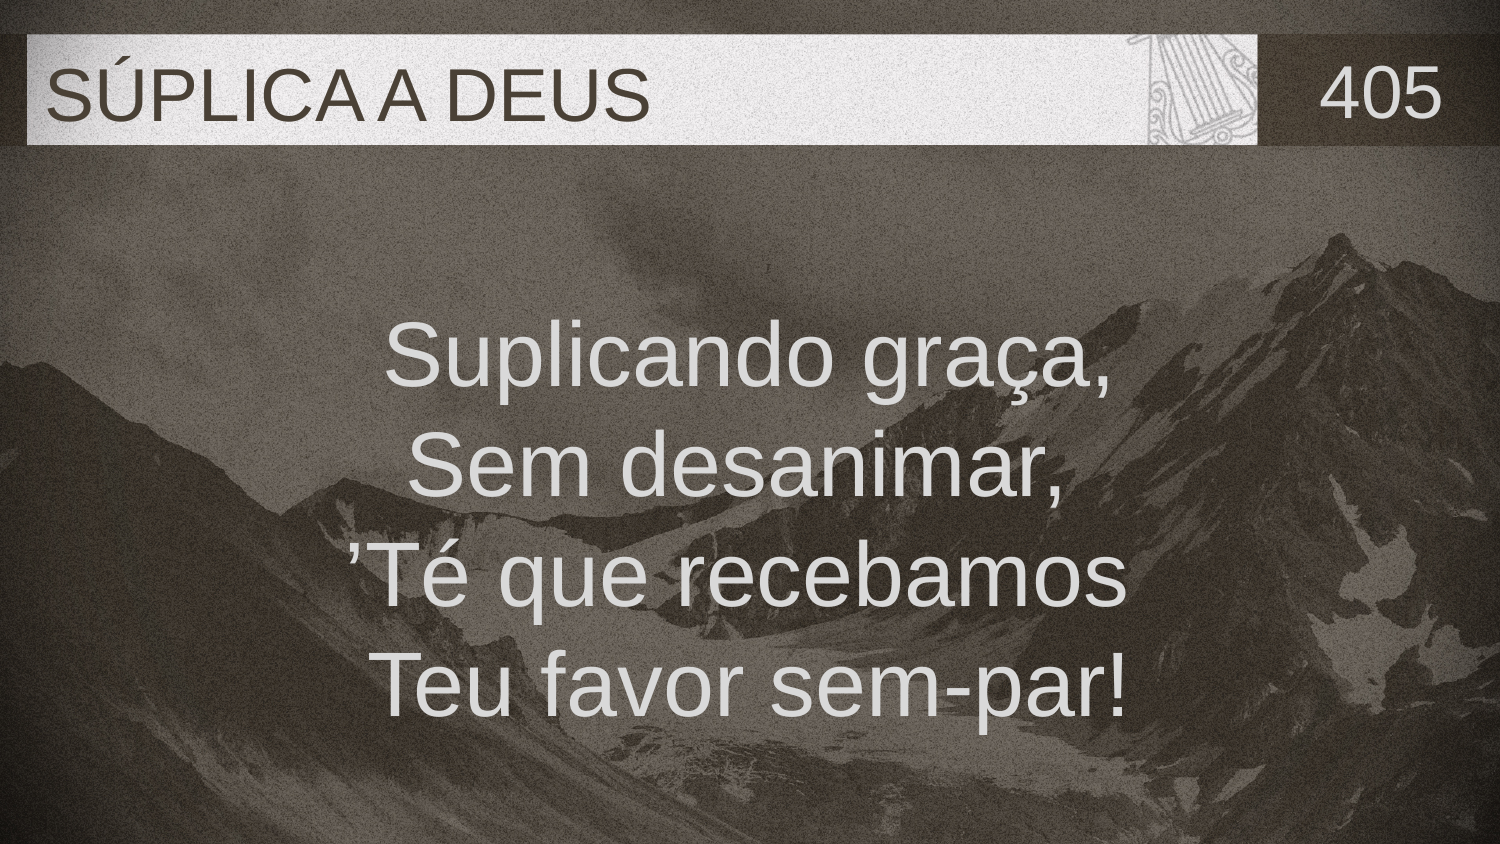

# SÚPLICA A DEUS
405
Suplicando graça,
Sem desanimar,
’Té que recebamos
Teu favor sem-par!